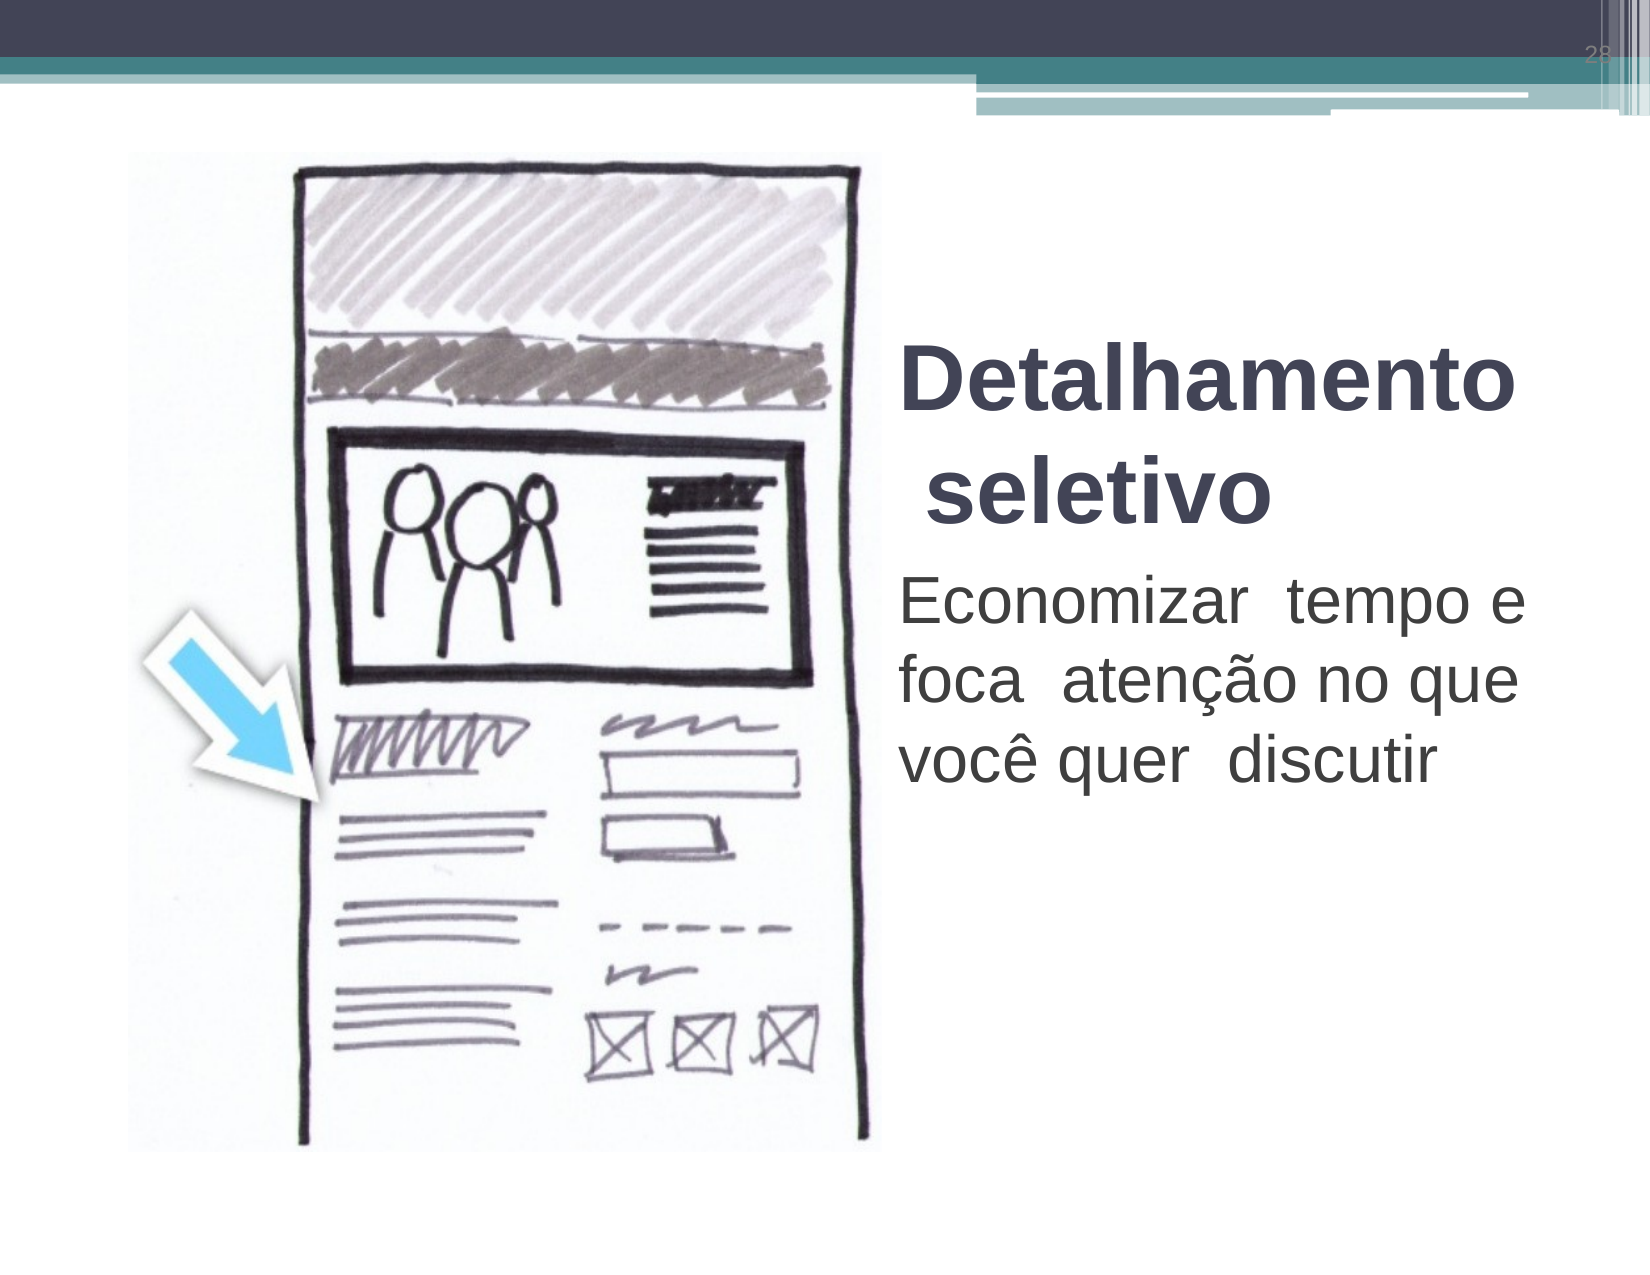

28

# Detalhamento  seletivo
Economizar  tempo e foca  atenção no que  você quer  discutir